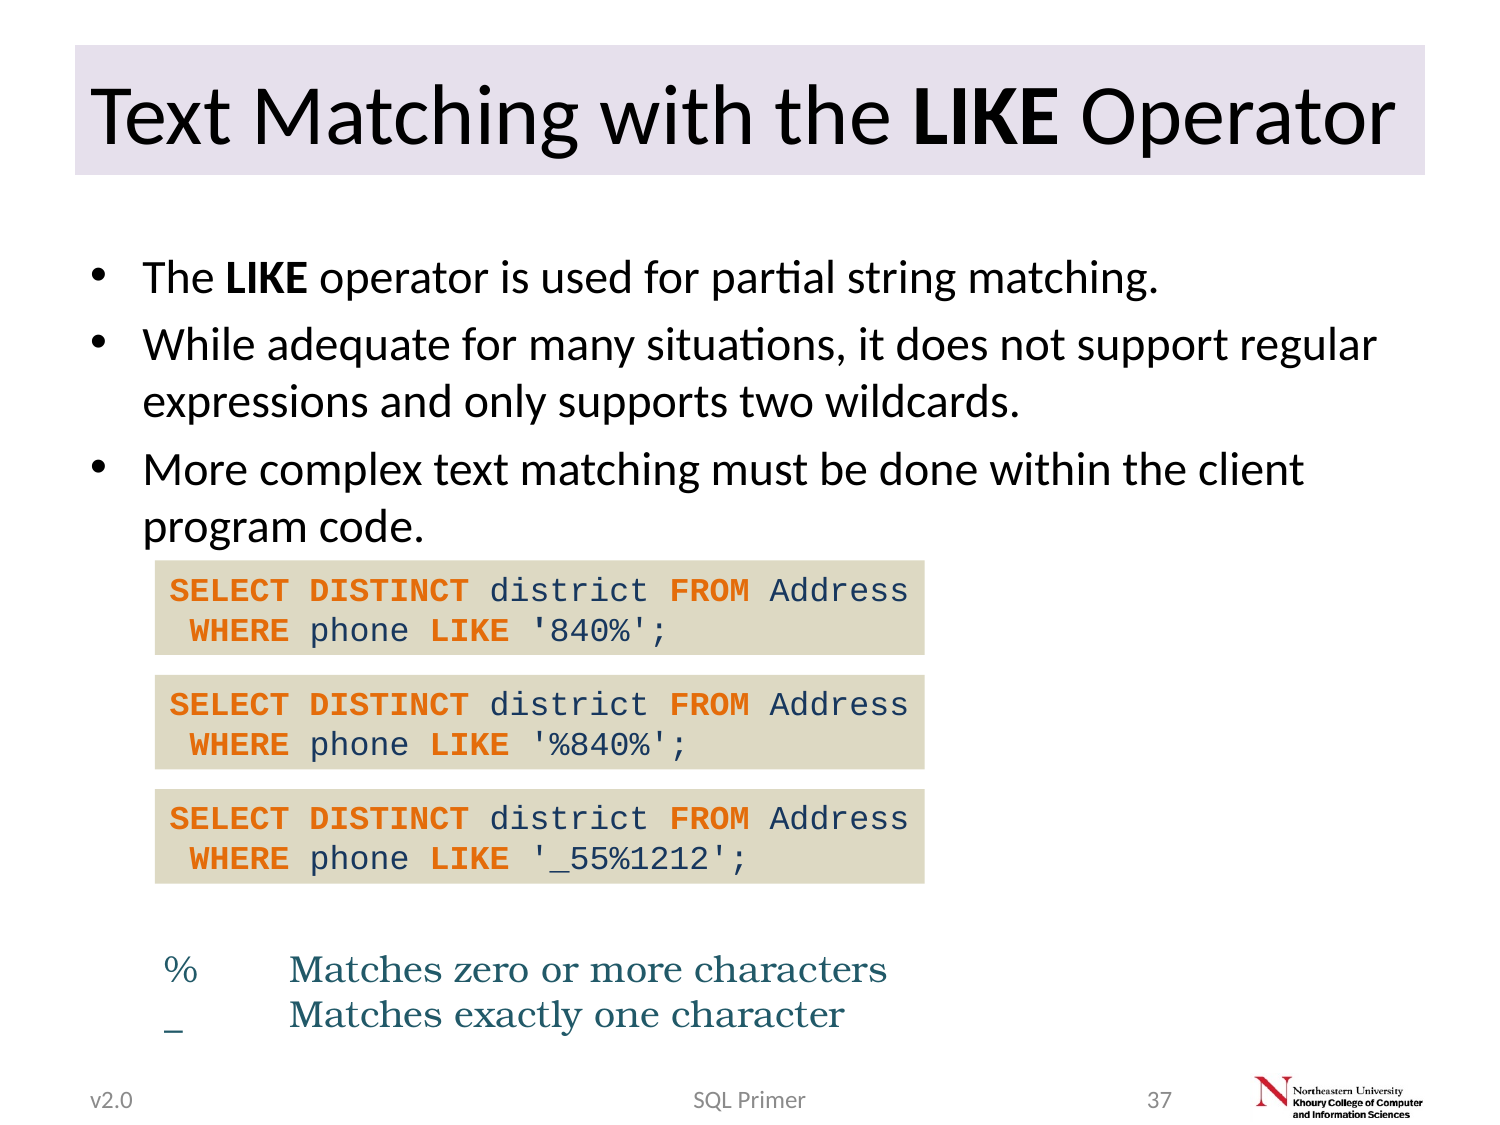

# Text Matching with the LIKE Operator
The LIKE operator is used for partial string matching.
While adequate for many situations, it does not support regular expressions and only supports two wildcards.
More complex text matching must be done within the client program code.
SELECT DISTINCT district FROM Address
 WHERE phone LIKE '840%';
SELECT DISTINCT district FROM Address
 WHERE phone LIKE '%840%';
SELECT DISTINCT district FROM Address
 WHERE phone LIKE '_55%1212';
%
_
Matches zero or more characters
Matches exactly one character
v2.0
SQL Primer
37